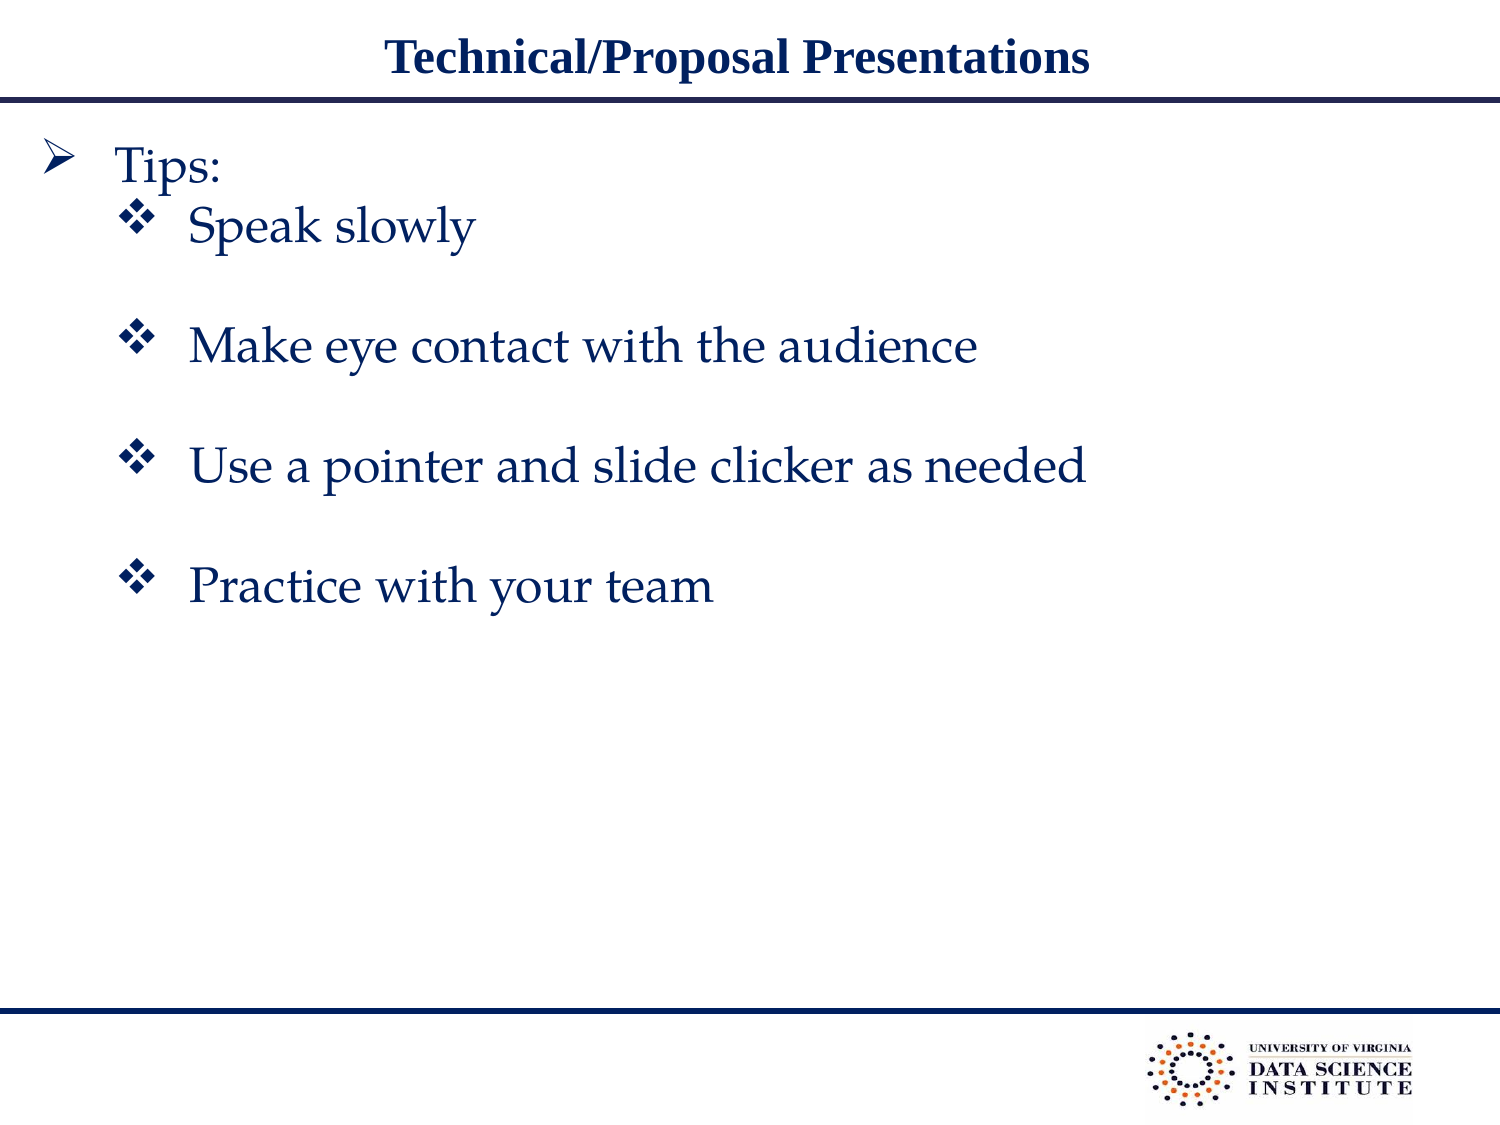

# Technical/Proposal Presentations
Tips:
Speak slowly

Make eye contact with the audience

Use a pointer and slide clicker as needed

Practice with your team